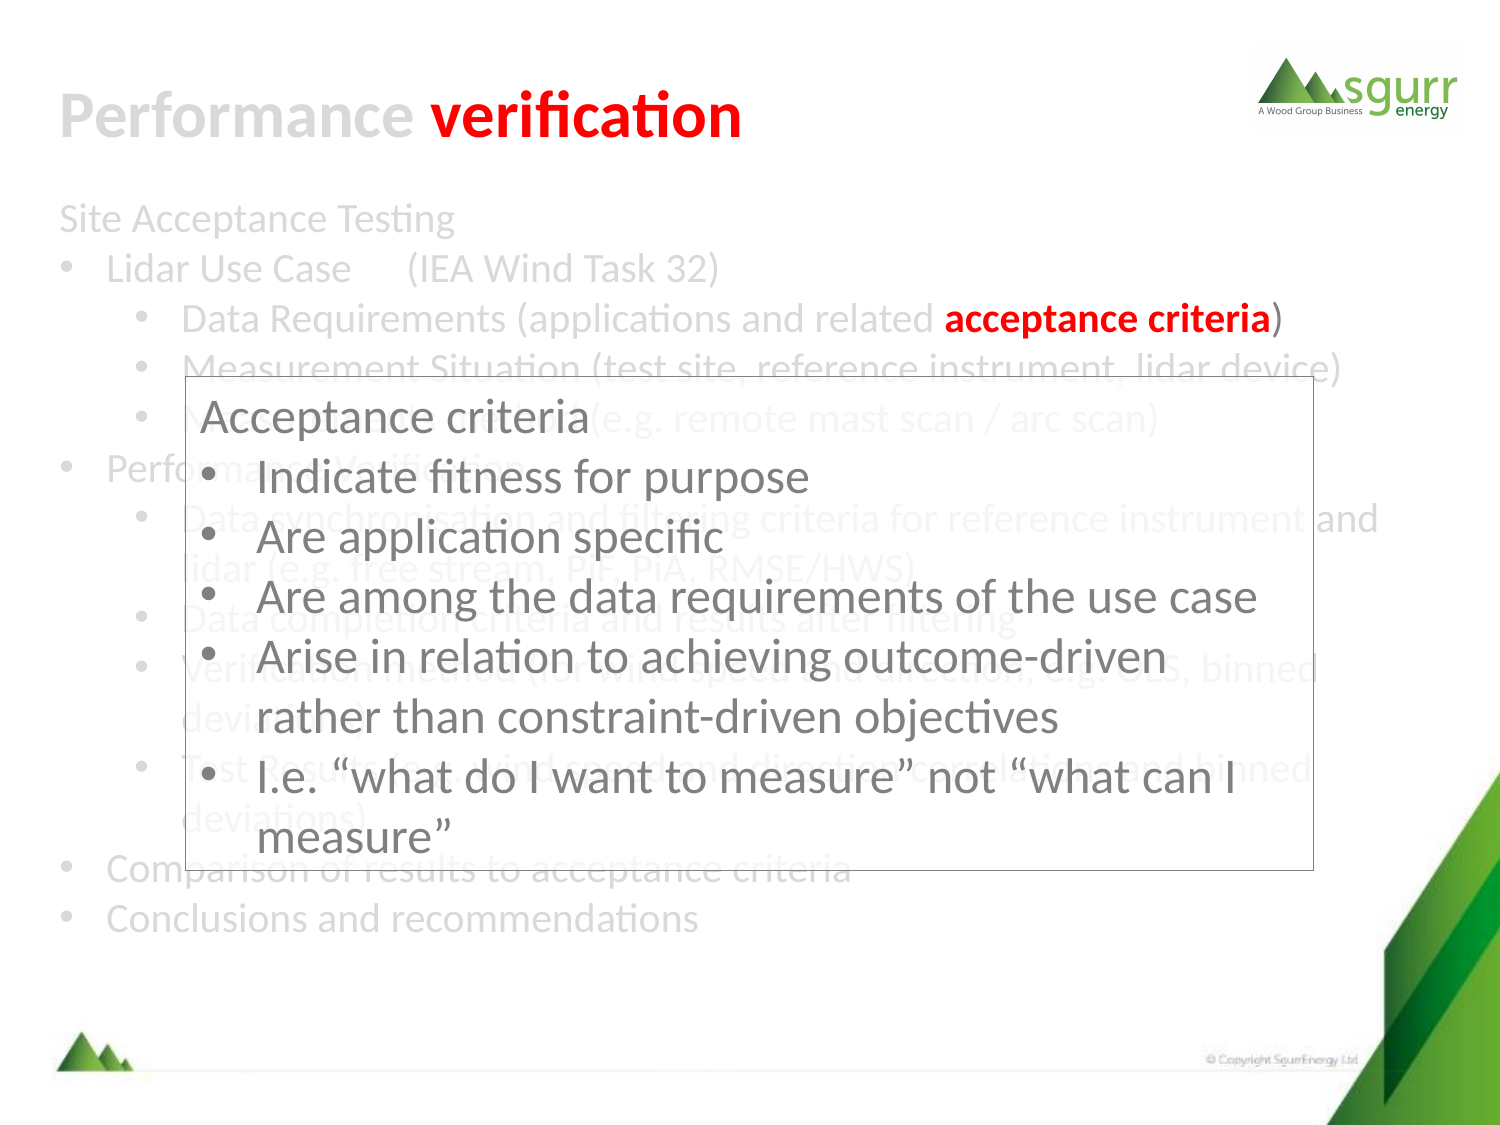

Performance verification
Site Acceptance Testing
Lidar Use Case	(IEA Wind Task 32)
Data Requirements (applications and related acceptance criteria)
Measurement Situation (test site, reference instrument, lidar device)
Measurements method (e.g. remote mast scan / arc scan)
Performance Verification
Data synchronisation and filtering criteria for reference instrument and lidar (e.g. free stream, PiF, PiA, RMSE/HWS)
Data completion criteria and results after filtering
Verification method (for wind speed and direction, e.g. OLS, binned deviations)
Test Results (e.g. wind speed and direction correlations and binned deviations)
Comparison of results to acceptance criteria
Conclusions and recommendations
Acceptance criteria
Indicate fitness for purpose
Are application specific
Are among the data requirements of the use case
Arise in relation to achieving outcome-driven rather than constraint-driven objectives
I.e. “what do I want to measure” not “what can I measure”